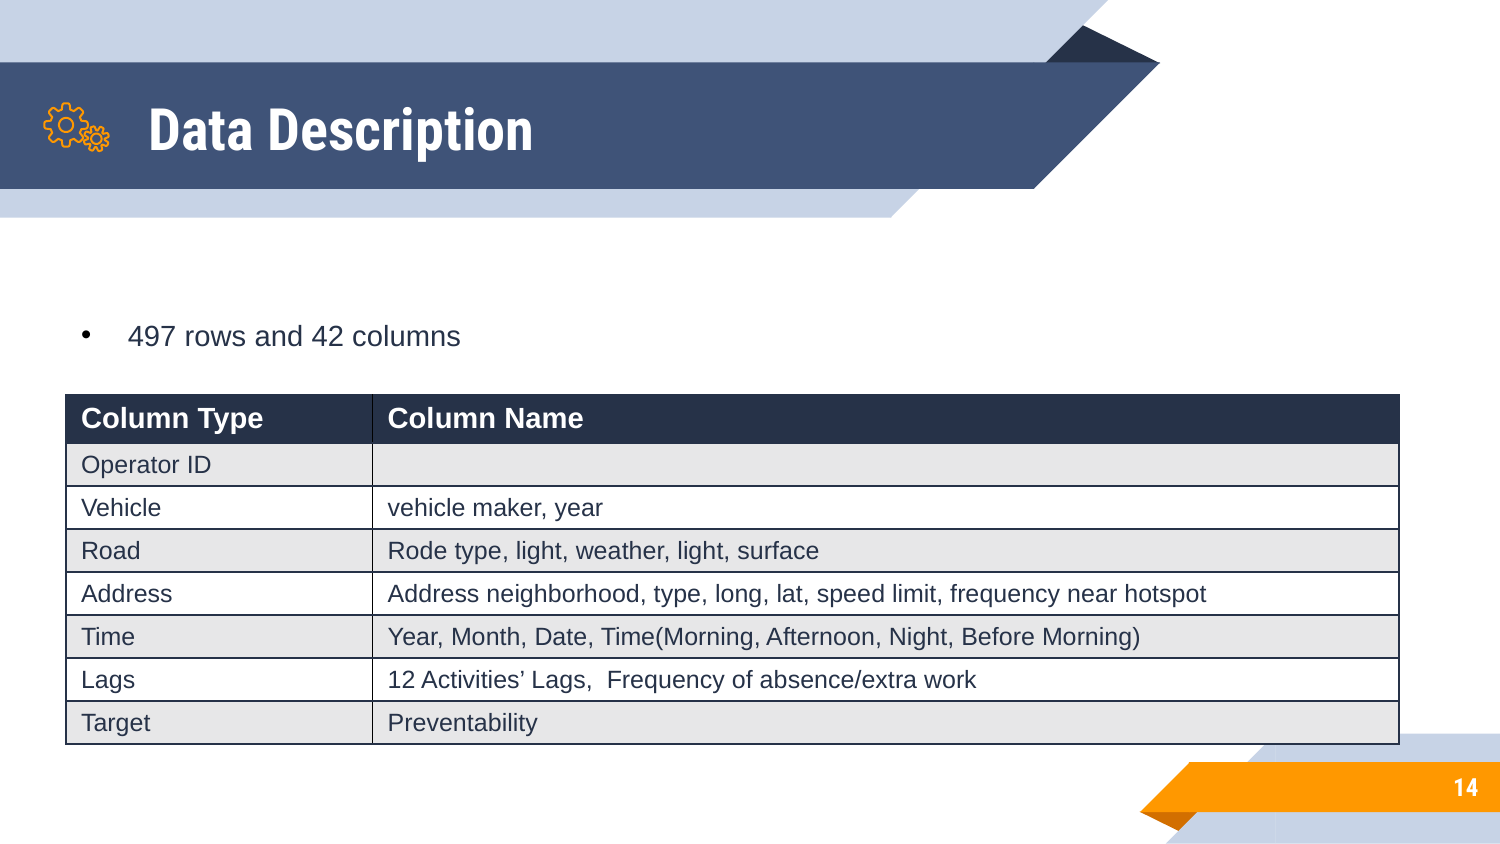

# Data Description

497 rows and 42 columns
| Column Type | Column Name |
| --- | --- |
| Operator ID |  |
| Vehicle | vehicle maker, year |
| Road | Rode type, light, weather, light, surface |
| Address | Address neighborhood, type, long, lat, speed limit, frequency near hotspot |
| Time | Year, Month, Date, Time(Morning, Afternoon, Night, Before Morning) |
| Lags | 12 Activities’ Lags, Frequency of absence/extra work |
| Target | Preventability |

14